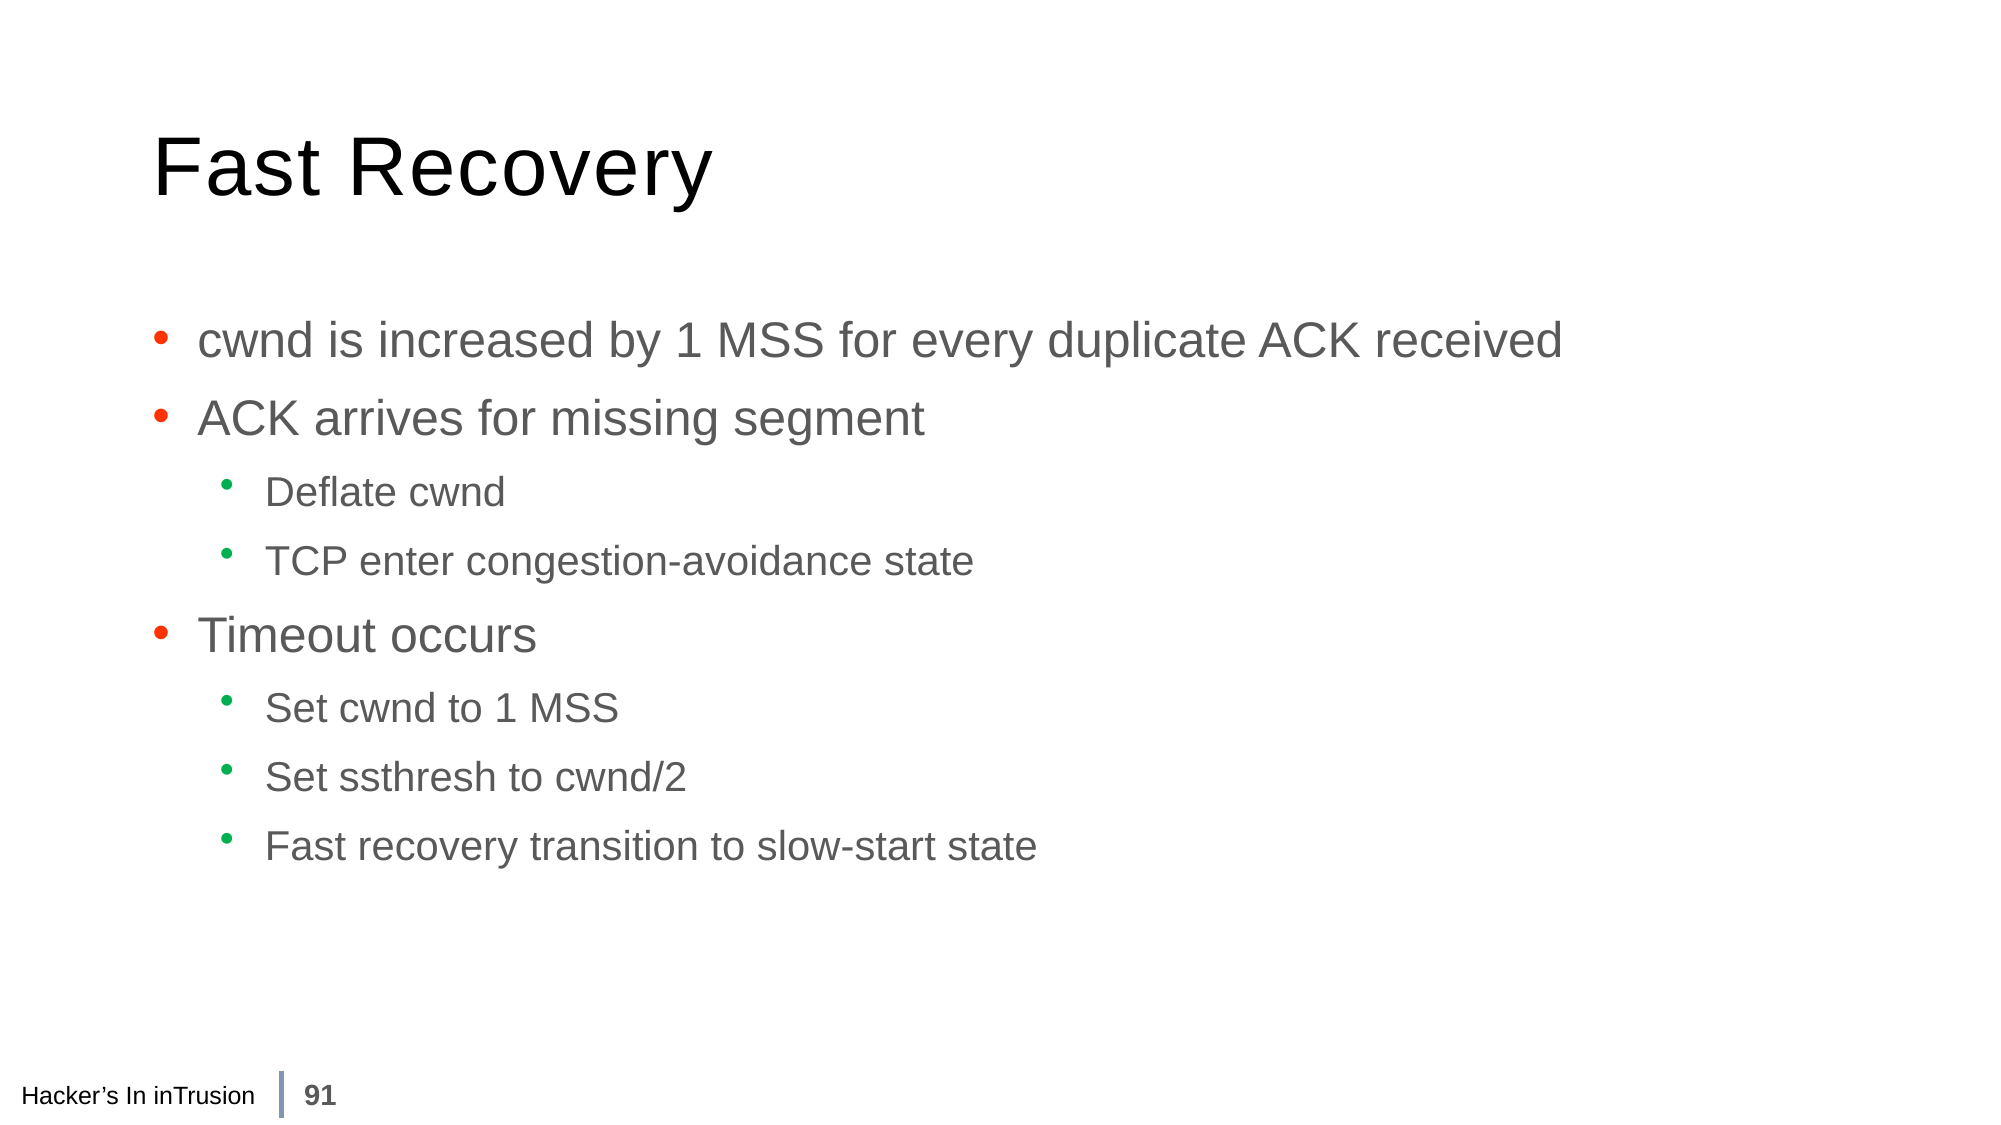

# Fast Recovery
cwnd is increased by 1 MSS for every duplicate ACK received
ACK arrives for missing segment
Deflate cwnd
TCP enter congestion-avoidance state
Timeout occurs
Set cwnd to 1 MSS
Set ssthresh to cwnd/2
Fast recovery transition to slow-start state